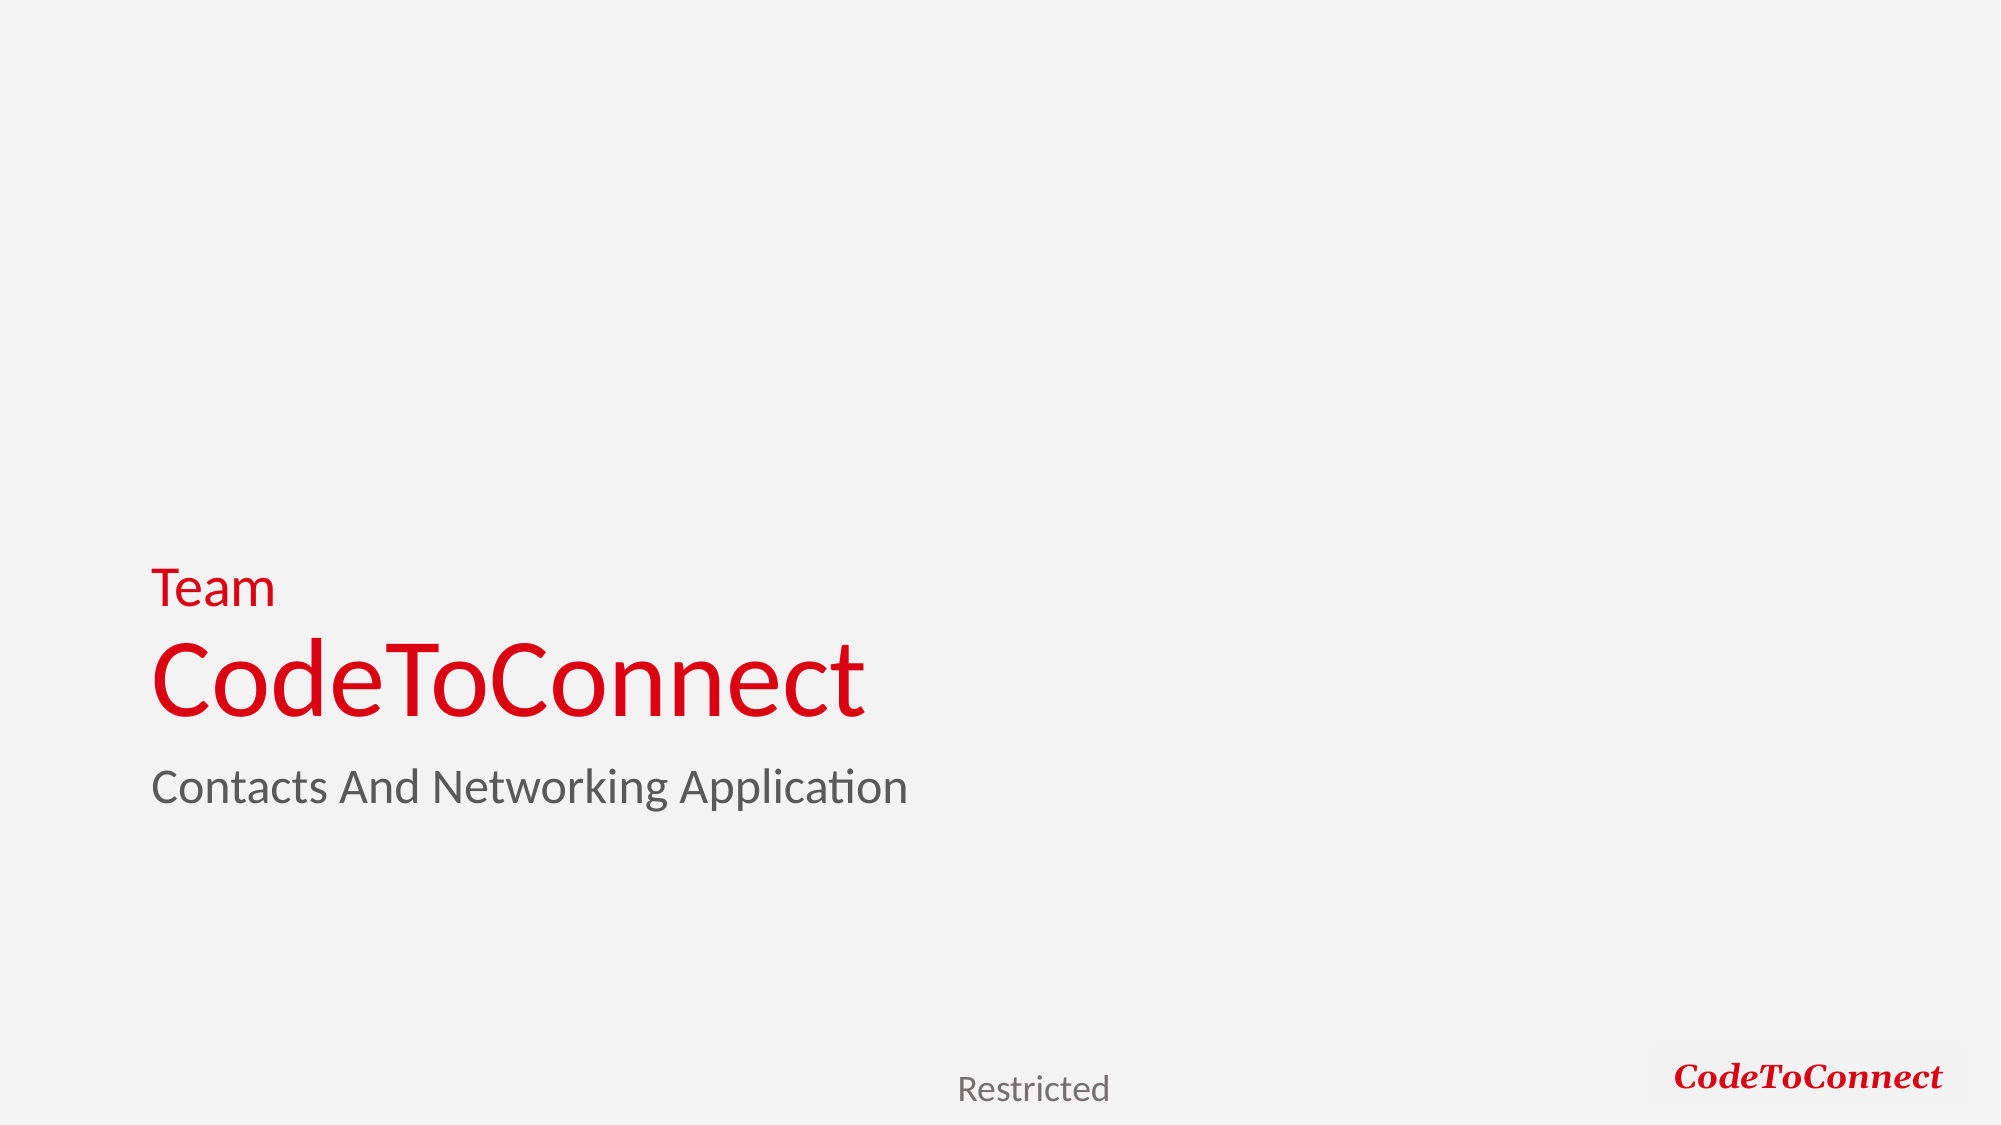

# Team CodeToConnect
Contacts And Networking Application